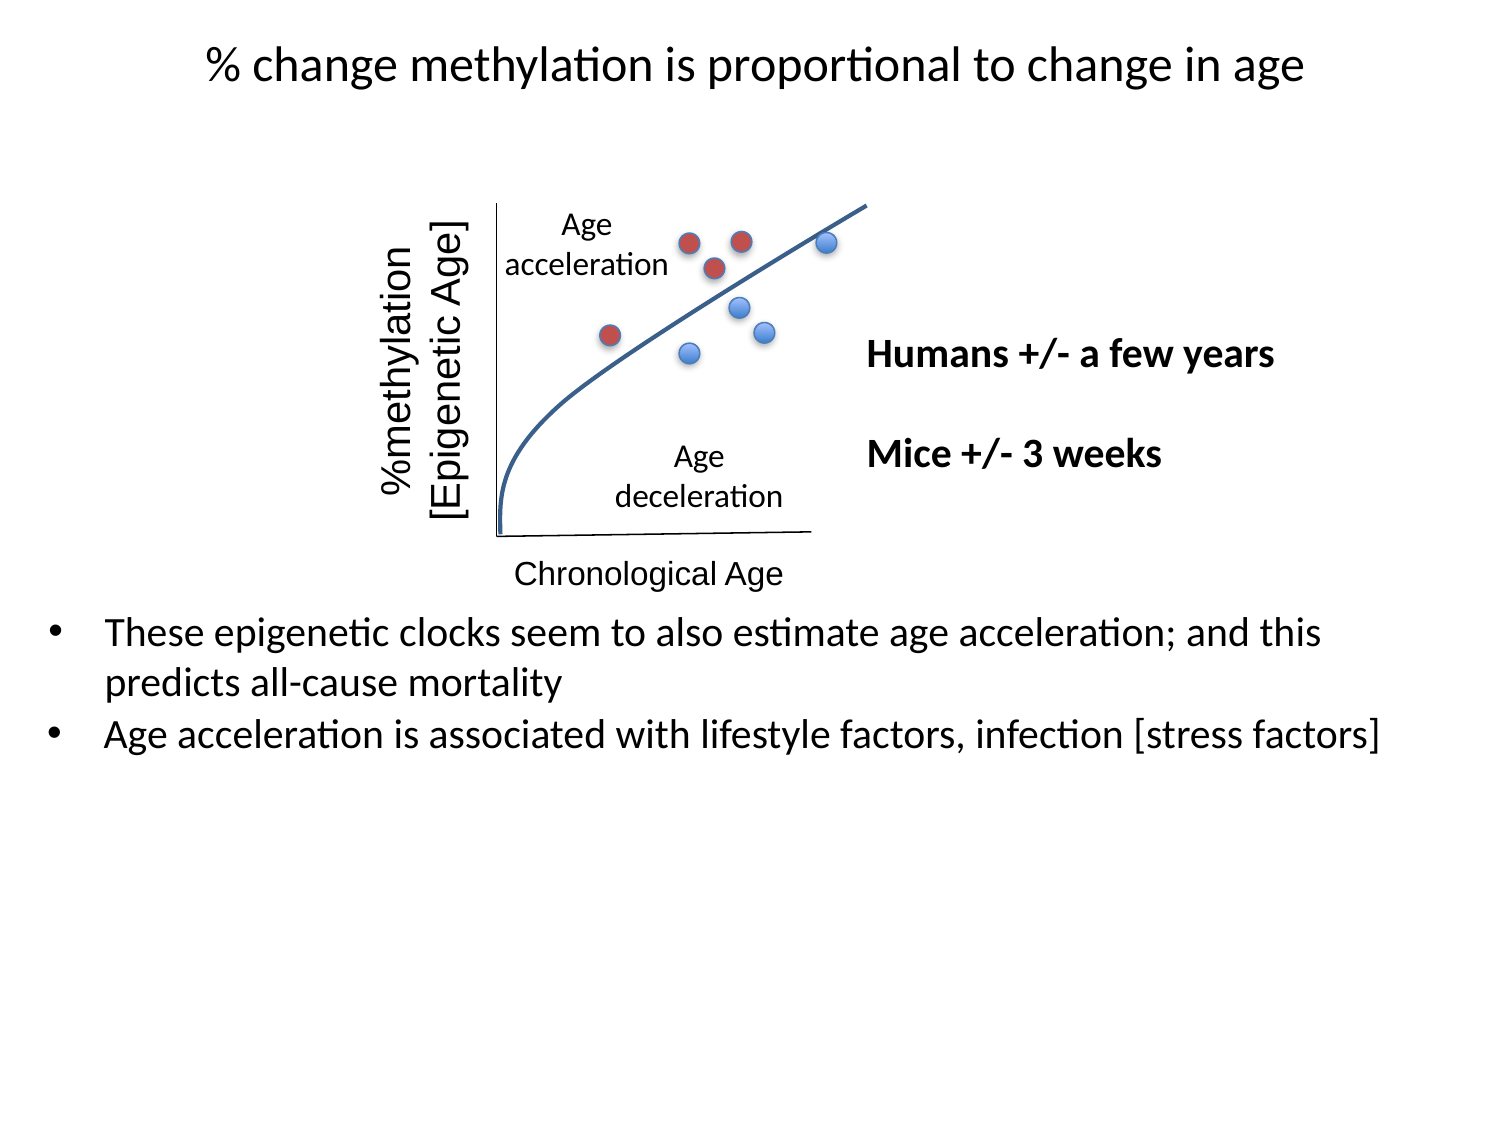

% change methylation is proportional to change in age
Age acceleration

%methylation
[Epigenetic Age]
Chronological Age

Age deceleration
Humans +/- a few years

Mice +/- 3 weeks
These epigenetic clocks seem to also estimate age acceleration; and this predicts all-cause mortality
Age acceleration is associated with lifestyle factors, infection [stress factors]